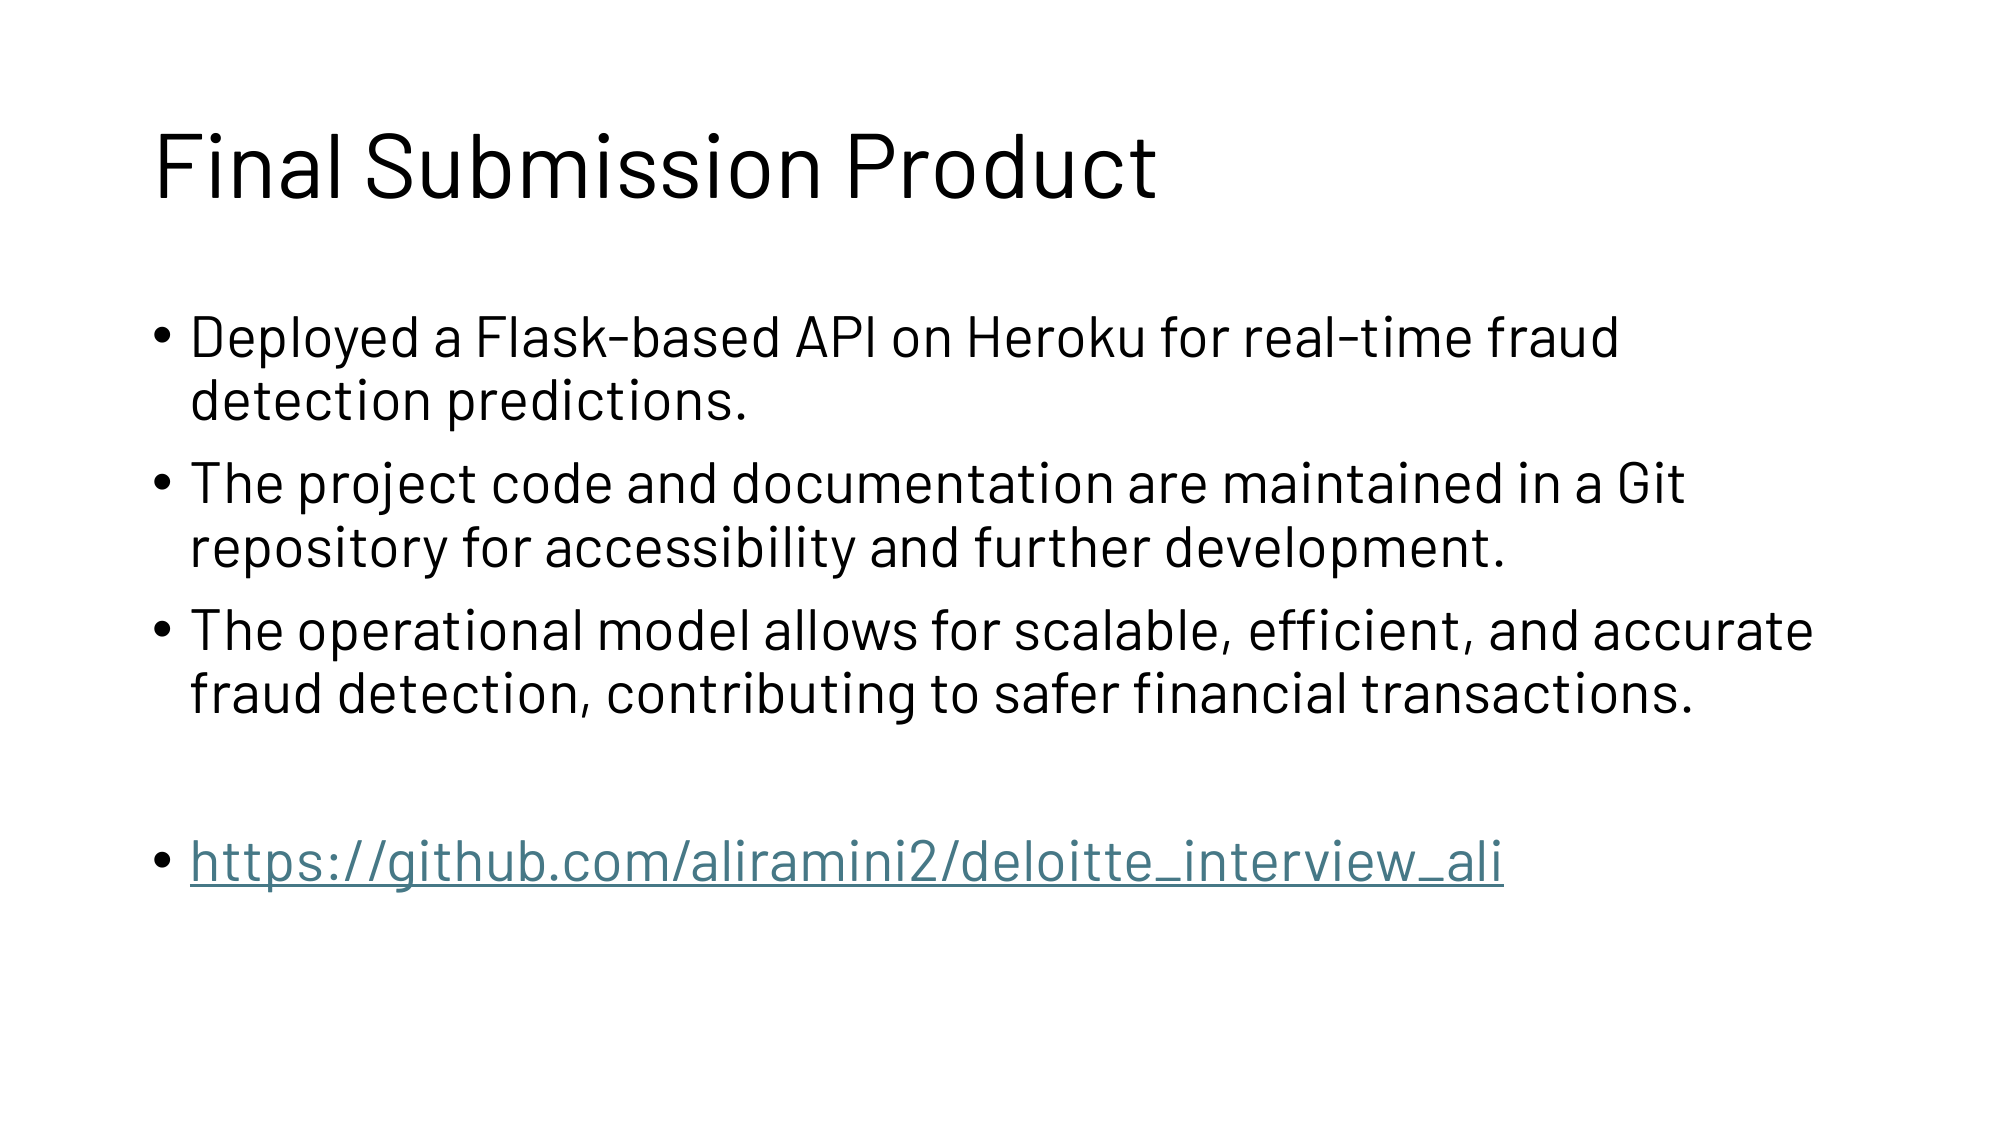

# Final Submission Product
Deployed a Flask-based API on Heroku for real-time fraud detection predictions.
The project code and documentation are maintained in a Git repository for accessibility and further development.
The operational model allows for scalable, efficient, and accurate fraud detection, contributing to safer financial transactions.

https://github.com/aliramini2/deloitte_interview_ali